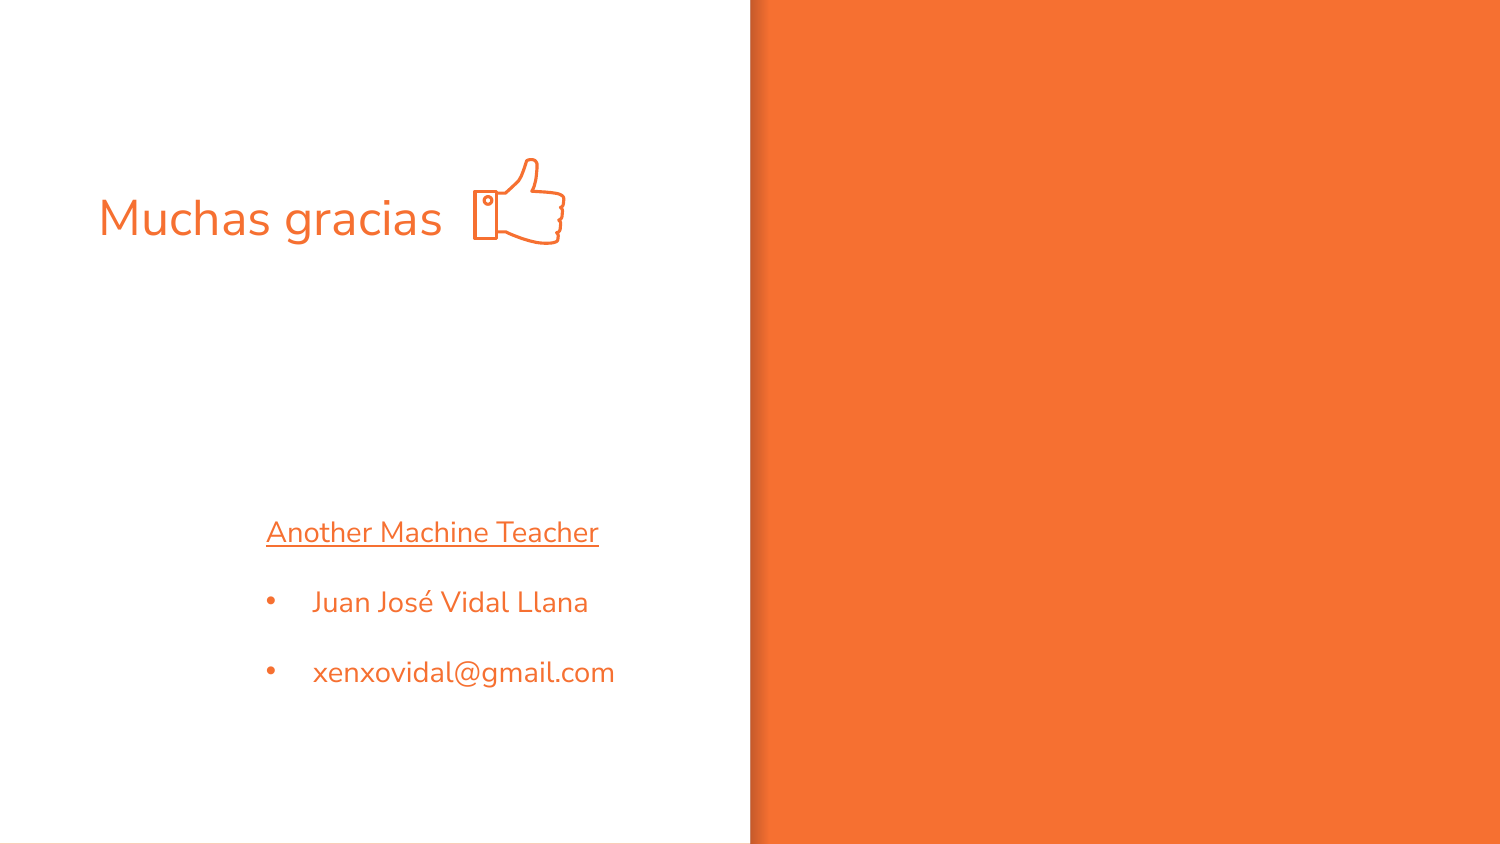

# Muchas gracias
Another Machine Teacher

Juan José Vidal Llana

xenxovidal@gmail.com